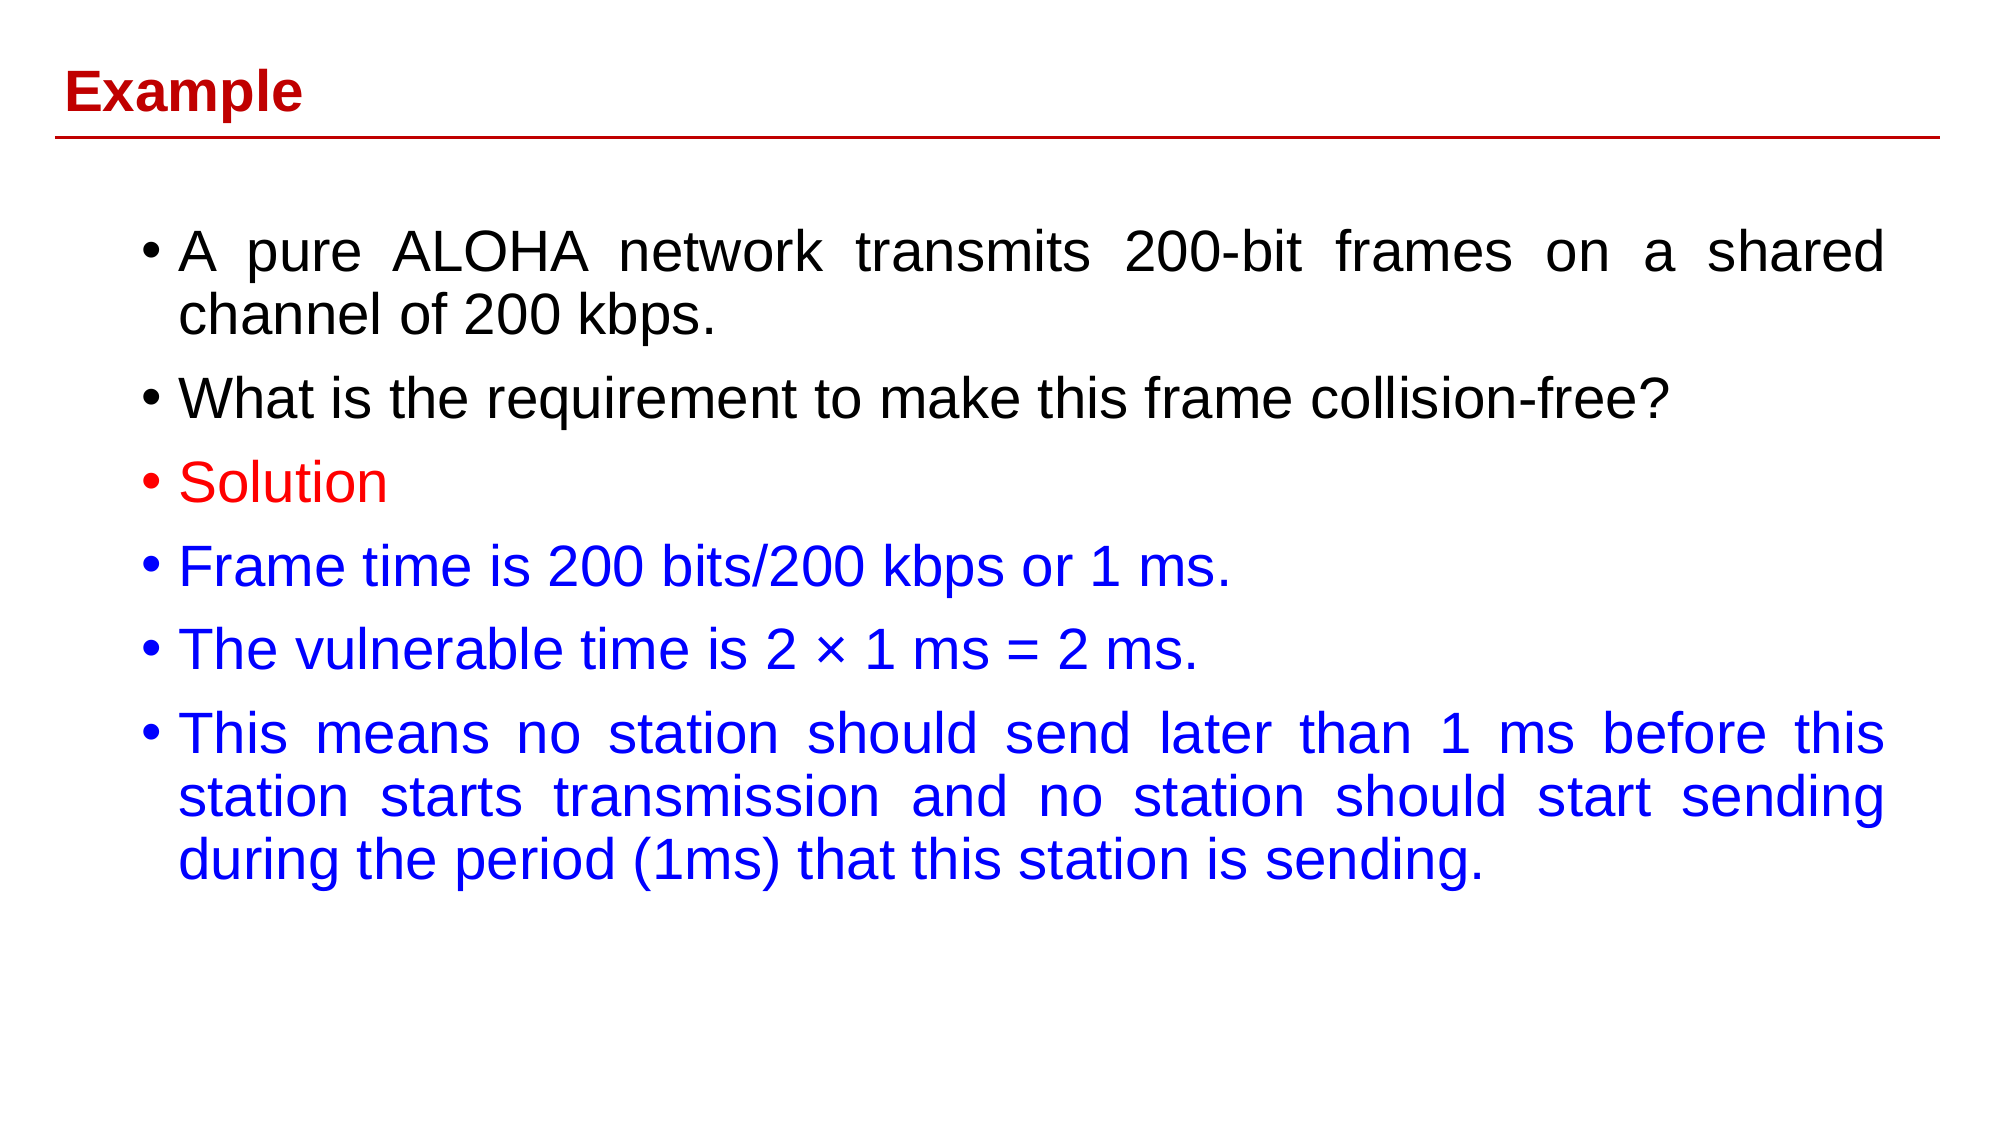

Example
A pure ALOHA network transmits 200-bit frames on a shared channel of 200 kbps.
What is the requirement to make this frame collision-free?
Solution
Frame time is 200 bits/200 kbps or 1 ms.
The vulnerable time is 2 × 1 ms = 2 ms.
This means no station should send later than 1 ms before this station starts transmission and no station should start sending during the period (1ms) that this station is sending.